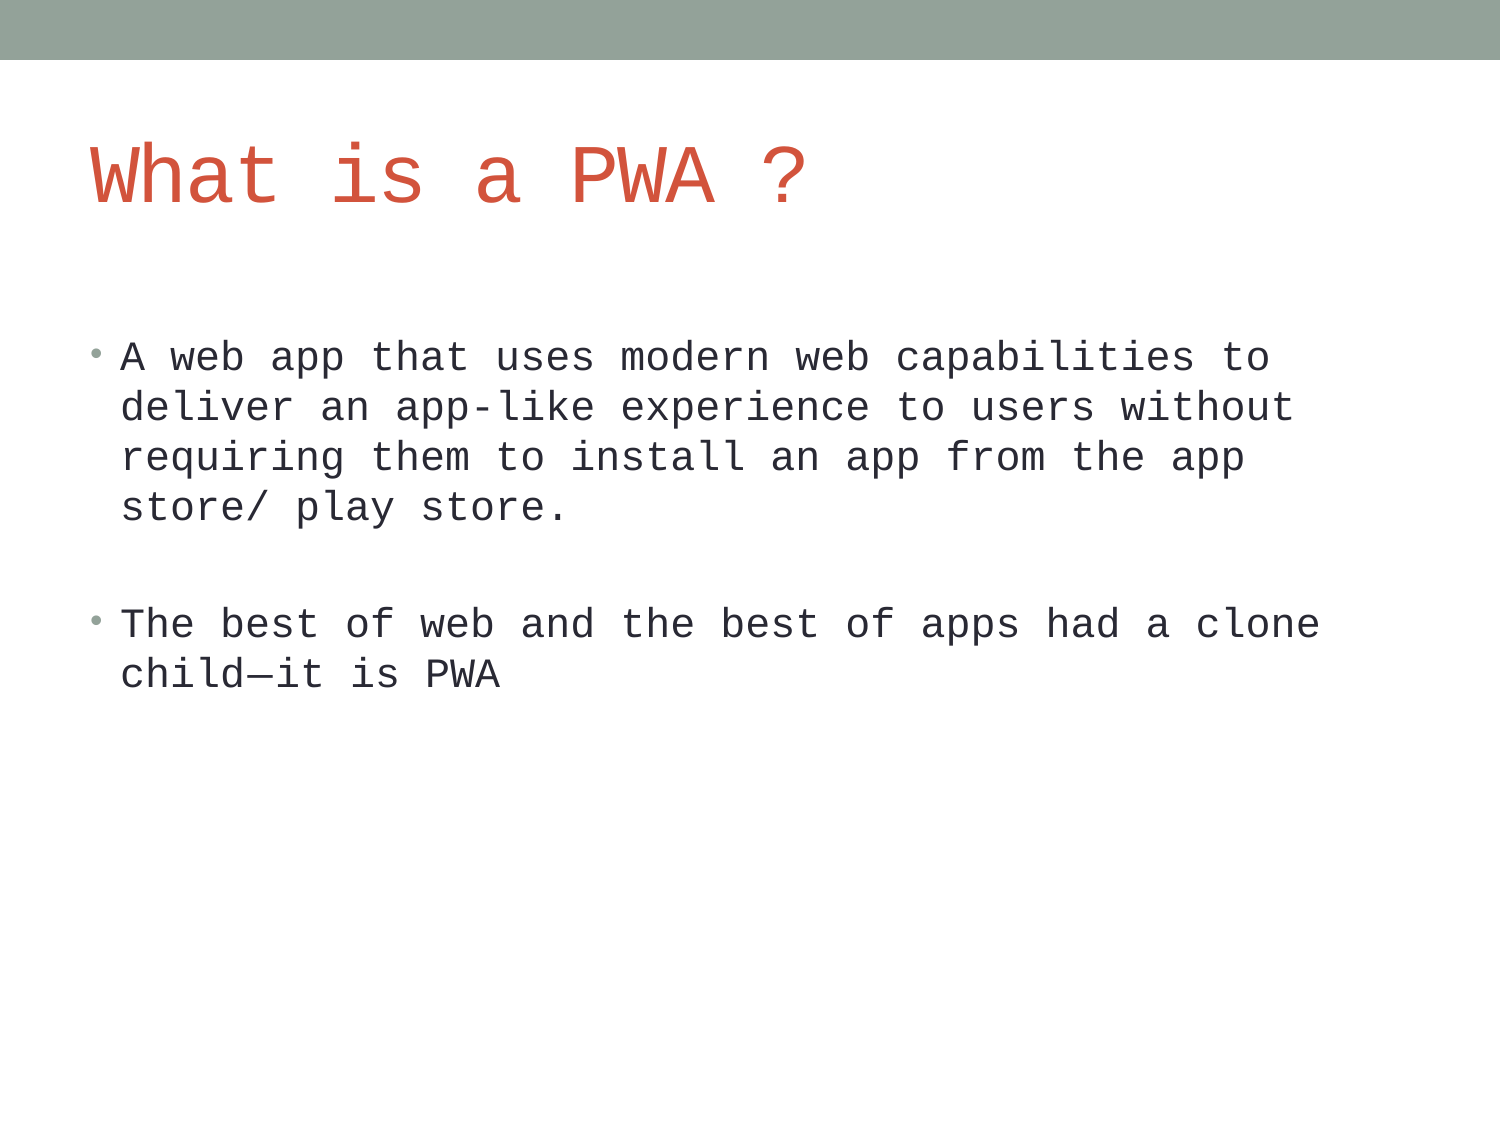

# What is a PWA ?

A web app that uses modern web capabilities to deliver an app-like experience to users without requiring them to install an app from the app store/ play store.

The best of web and the best of apps had a clone child — it is PWA